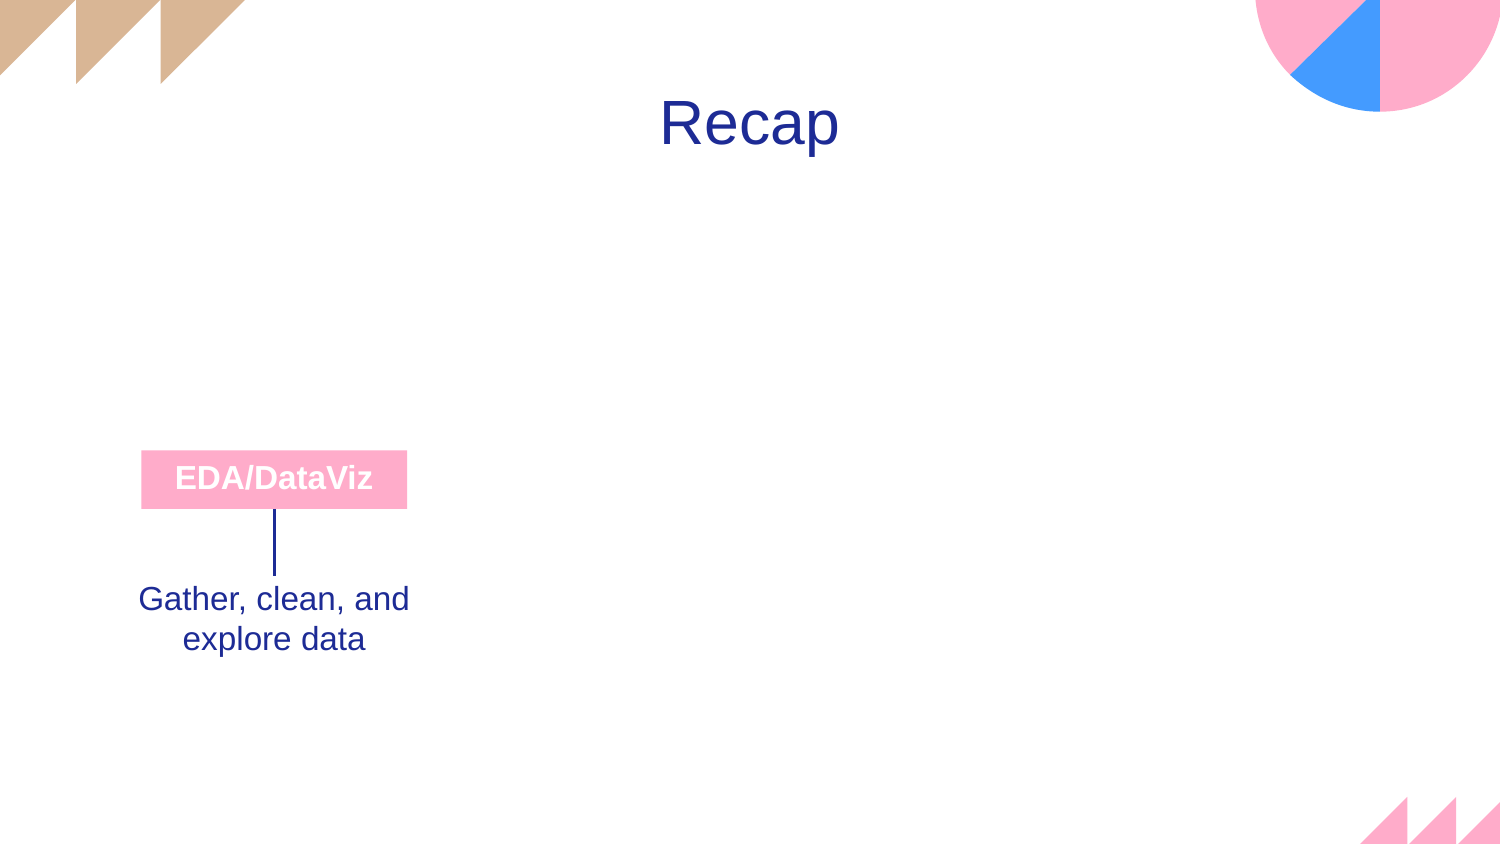

# Recap
EDA/DataViz
Gather, clean, and explore data